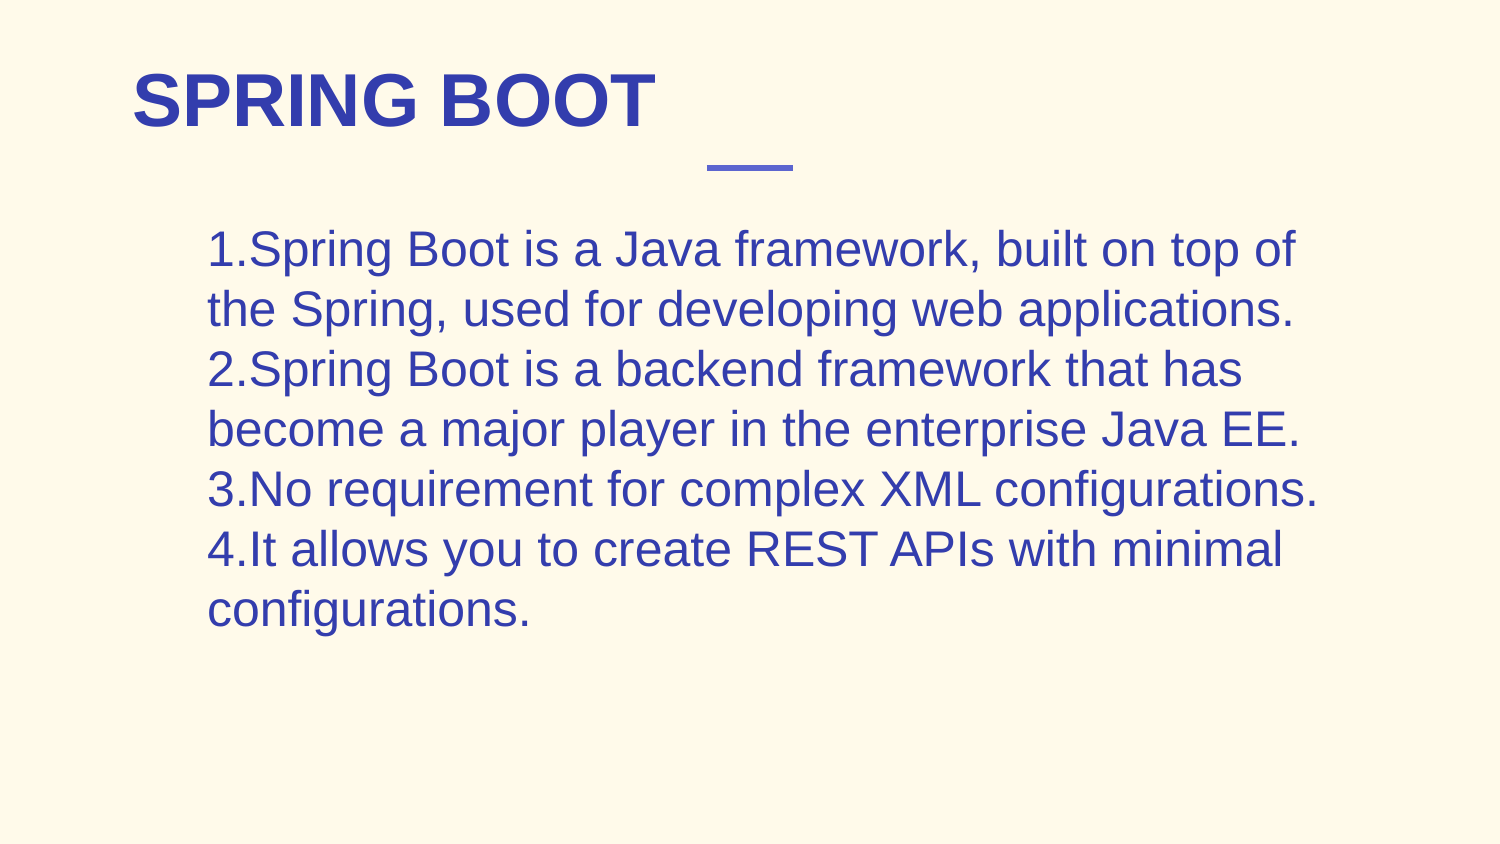

# SPRING BOOT
1.Spring Boot is a Java framework, built on top of the Spring, used for developing web applications.
2.Spring Boot is a backend framework that has become a major player in the enterprise Java EE.
3.No requirement for complex XML configurations.
4.It allows you to create REST APIs with minimal configurations.